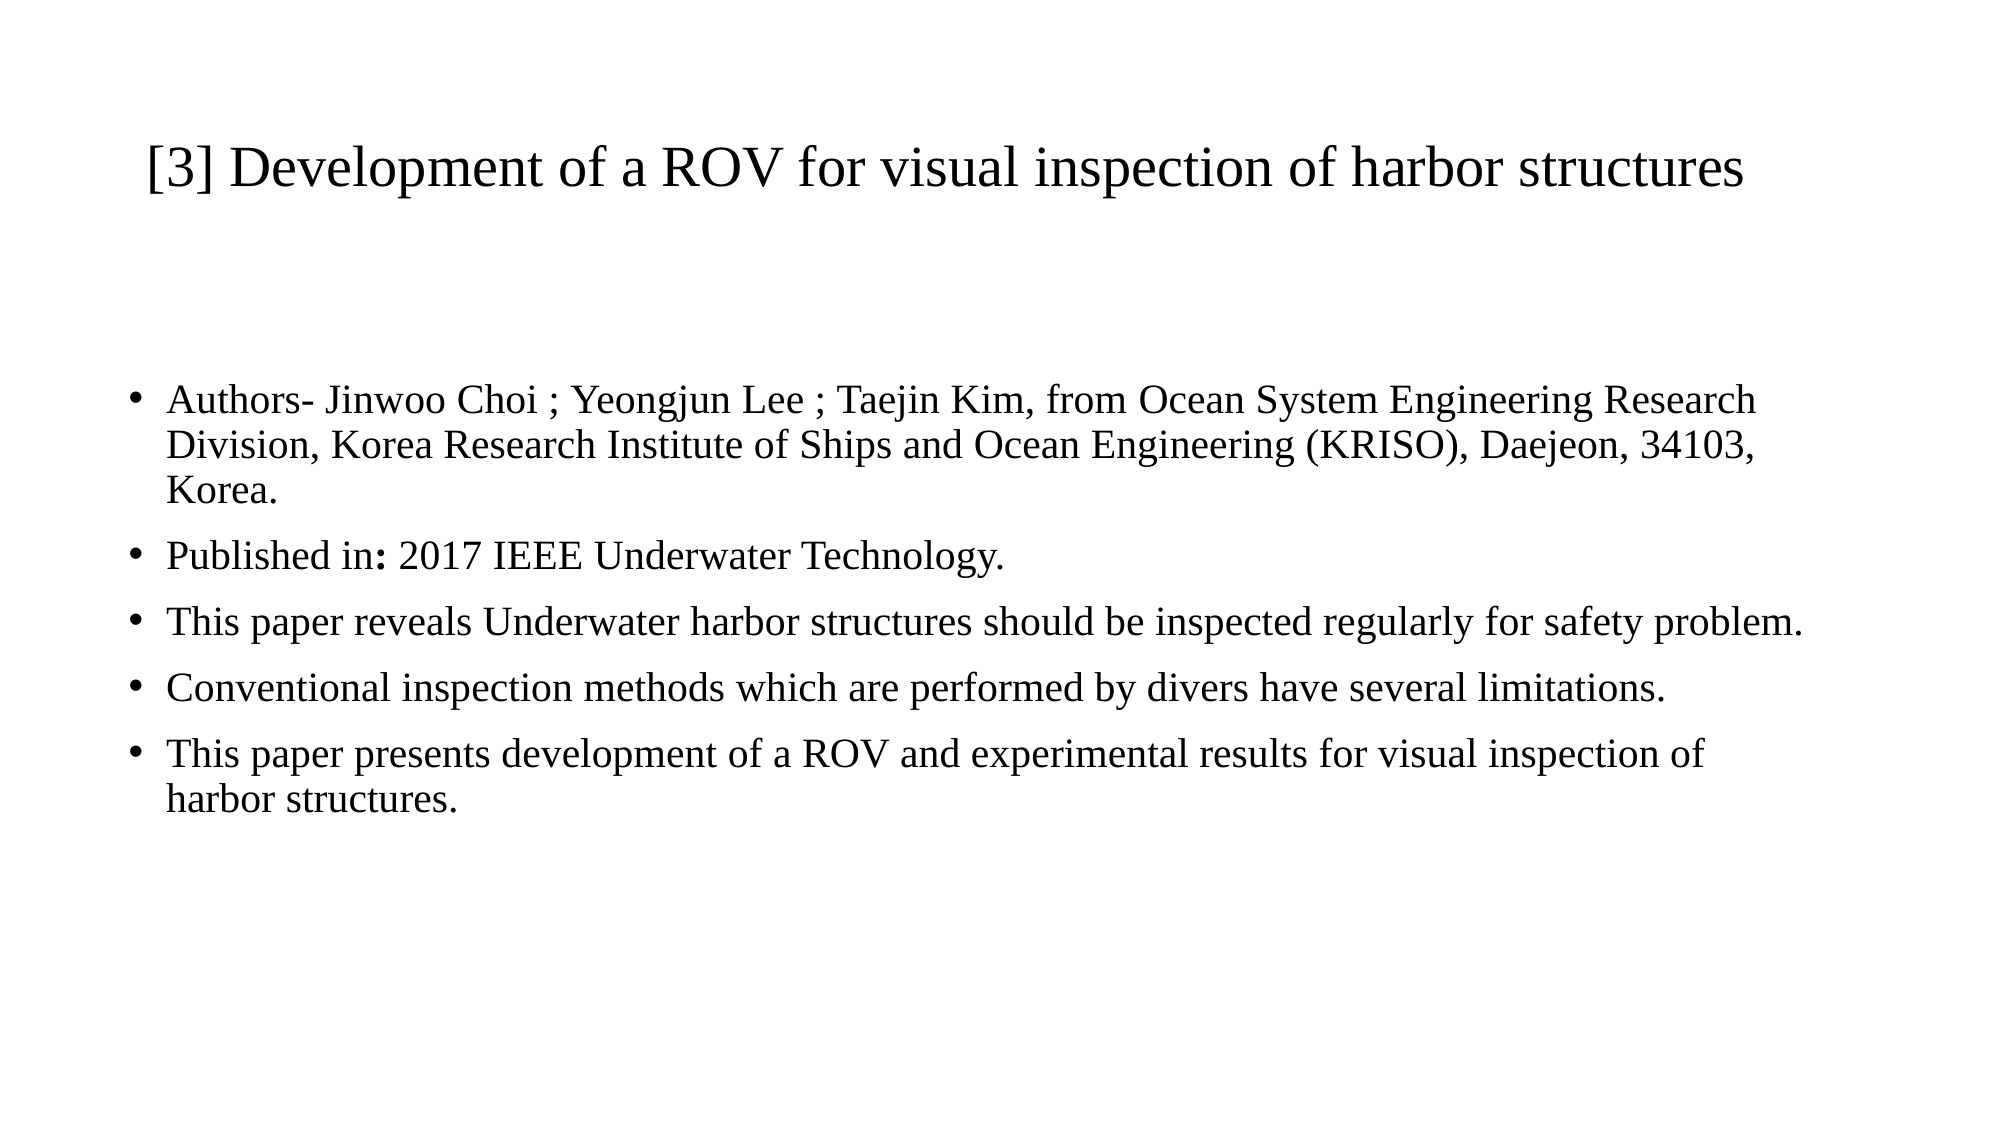

# [3] Development of a ROV for visual inspection of harbor structures
Authors- Jinwoo Choi ; Yeongjun Lee ; Taejin Kim, from Ocean System Engineering Research Division, Korea Research Institute of Ships and Ocean Engineering (KRISO), Daejeon, 34103, Korea.
Published in: 2017 IEEE Underwater Technology.
This paper reveals Underwater harbor structures should be inspected regularly for safety problem.
Conventional inspection methods which are performed by divers have several limitations.
This paper presents development of a ROV and experimental results for visual inspection of harbor structures.